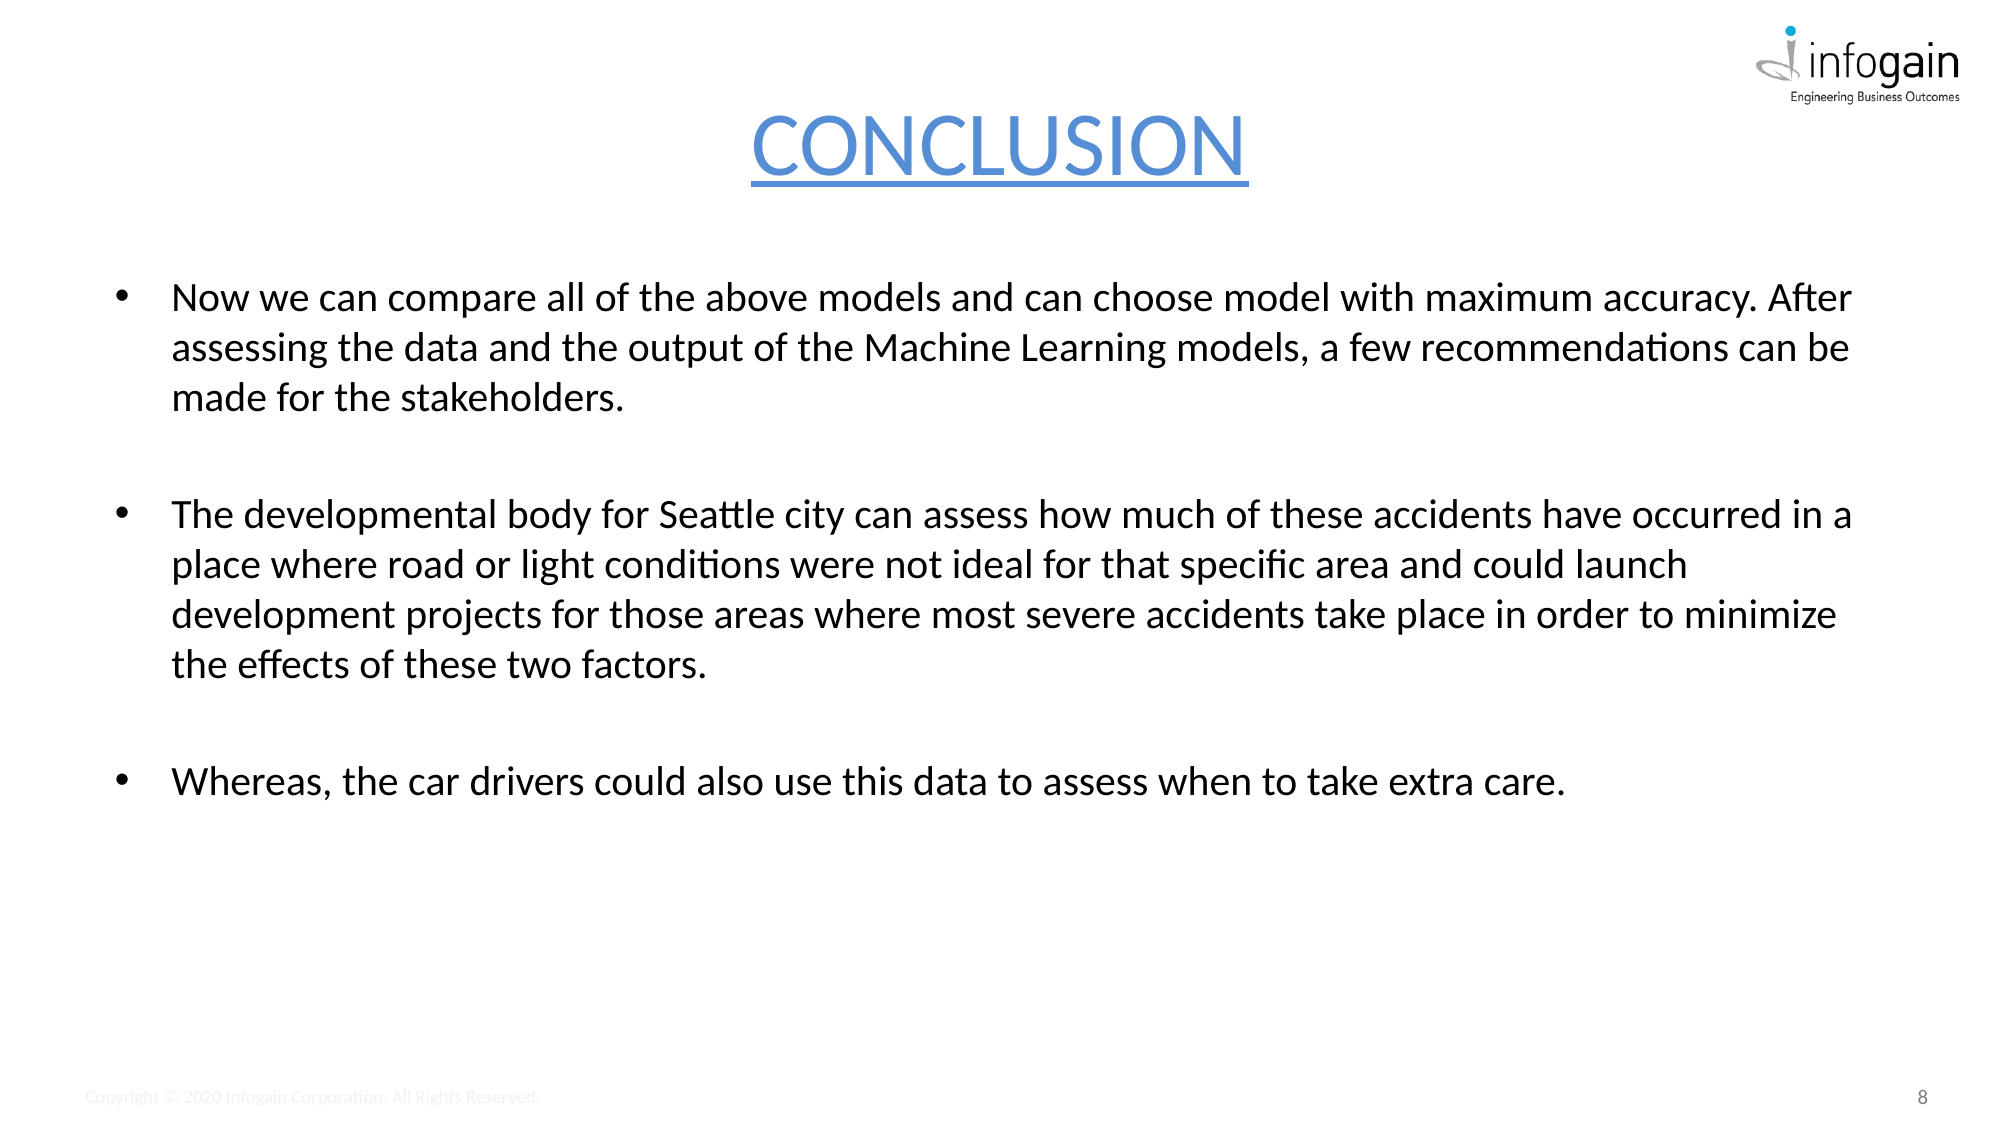

# CONCLUSION
Now we can compare all of the above models and can choose model with maximum accuracy. After assessing the data and the output of the Machine Learning models, a few recommendations can be made for the stakeholders.

The developmental body for Seattle city can assess how much of these accidents have occurred in a place where road or light conditions were not ideal for that specific area and could launch development projects for those areas where most severe accidents take place in order to minimize the effects of these two factors.

Whereas, the car drivers could also use this data to assess when to take extra care.